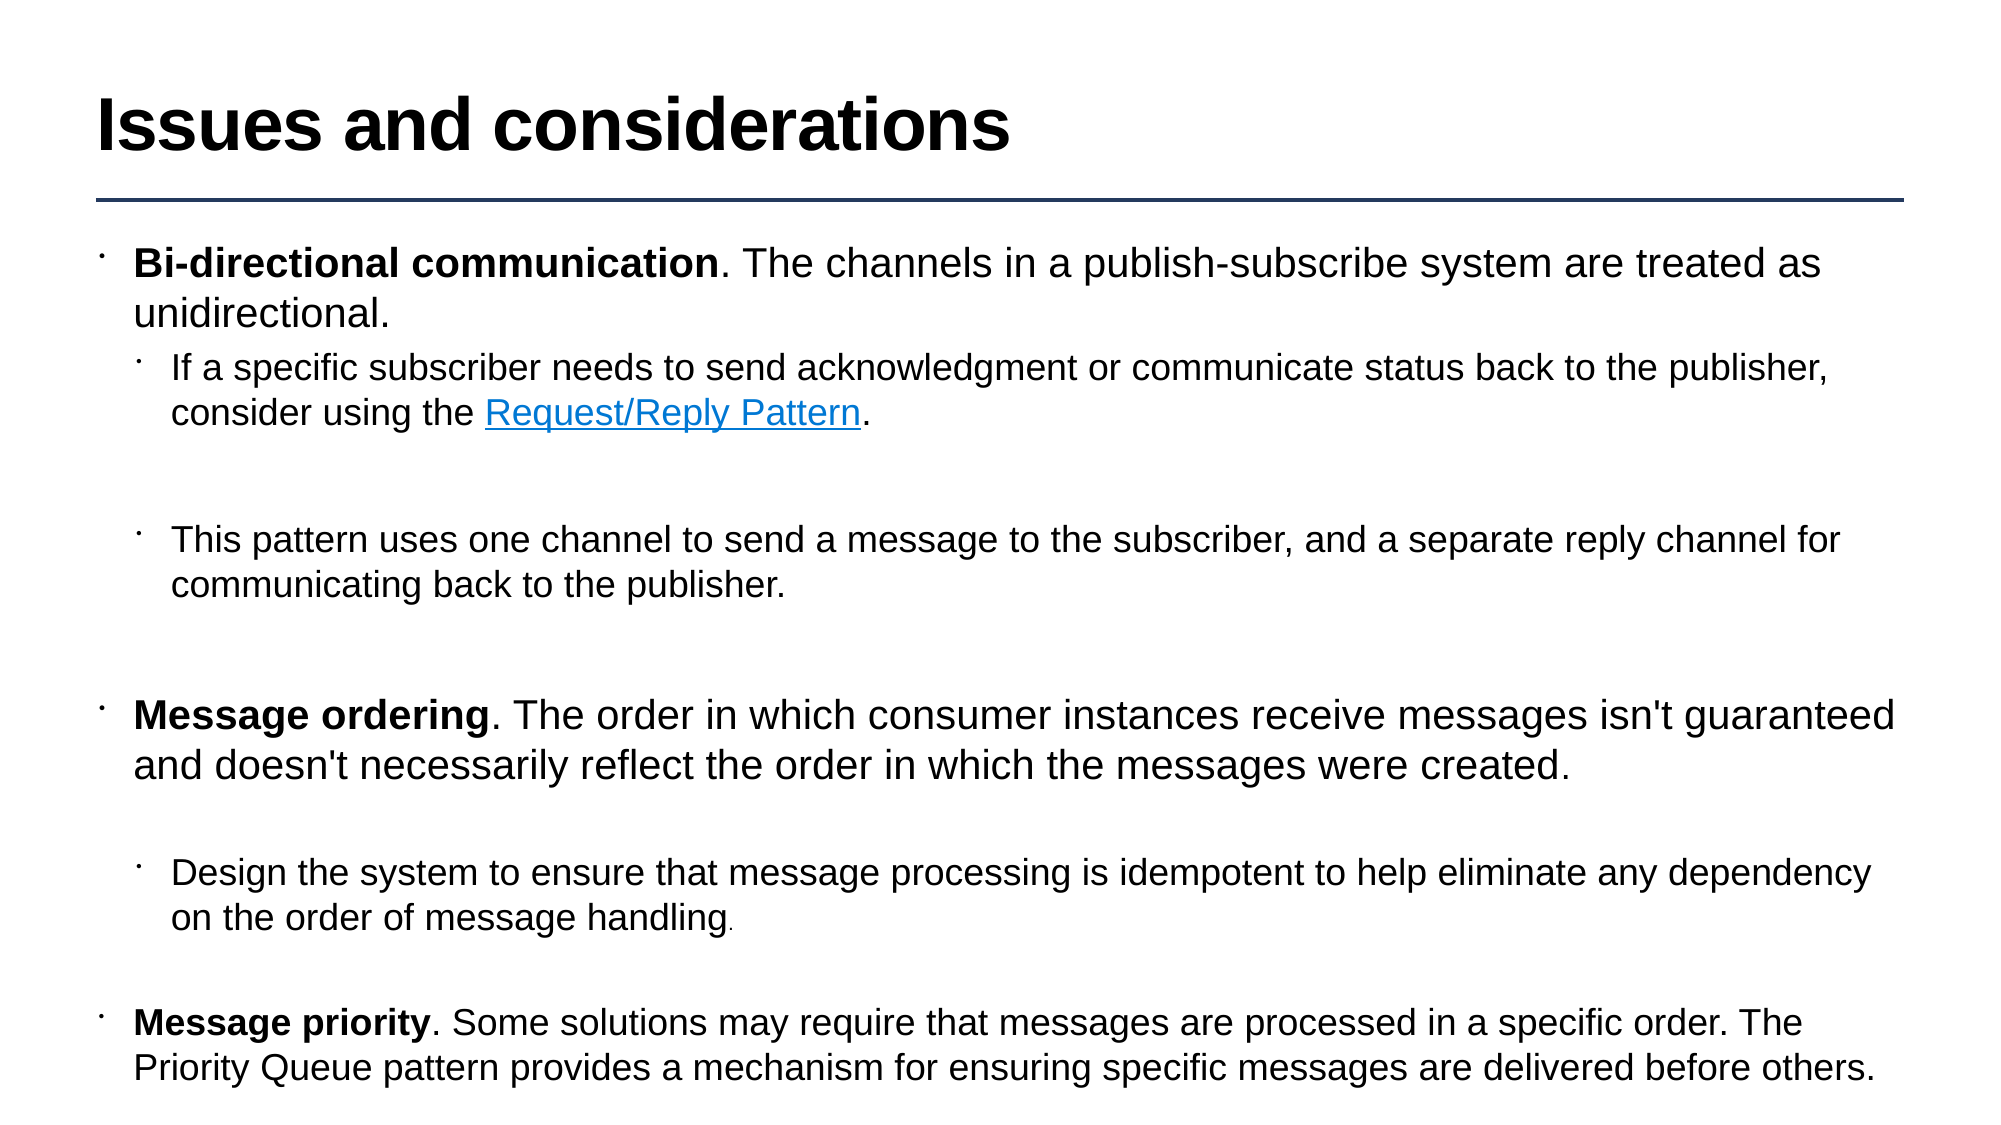

# Issues and considerations
Bi-directional communication. The channels in a publish-subscribe system are treated as unidirectional.
If a specific subscriber needs to send acknowledgment or communicate status back to the publisher, consider using the Request/Reply Pattern.

This pattern uses one channel to send a message to the subscriber, and a separate reply channel for communicating back to the publisher.

Message ordering. The order in which consumer instances receive messages isn't guaranteed and doesn't necessarily reflect the order in which the messages were created.

Design the system to ensure that message processing is idempotent to help eliminate any dependency on the order of message handling.

Message priority. Some solutions may require that messages are processed in a specific order. The Priority Queue pattern provides a mechanism for ensuring specific messages are delivered before others.